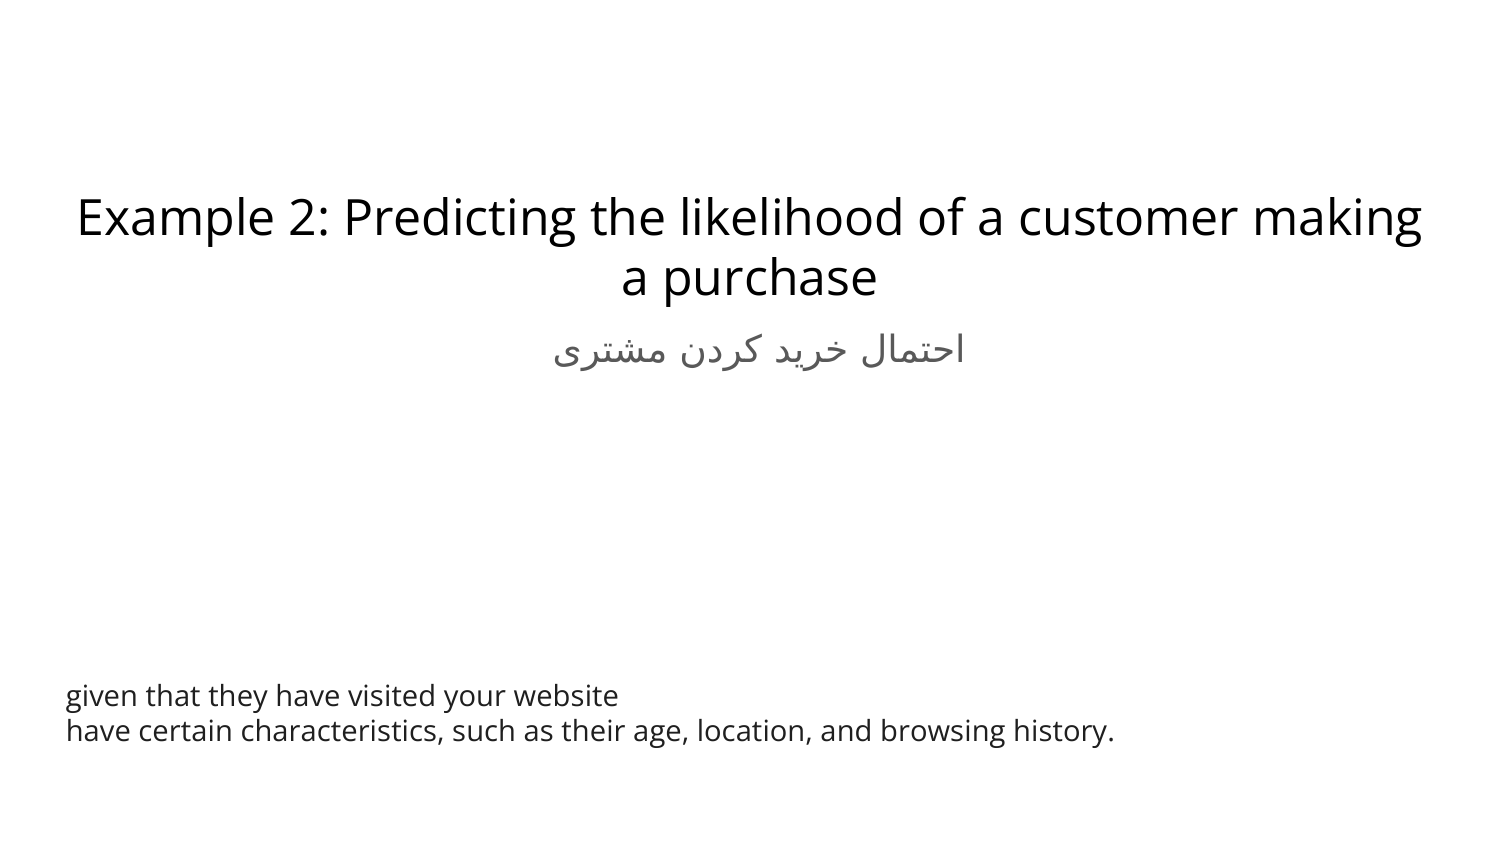

# Example 2: Predicting the likelihood of a customer making a purchase
احتمال خرید کردن مشتری
given that they have visited your website
have certain characteristics, such as their age, location, and browsing history.